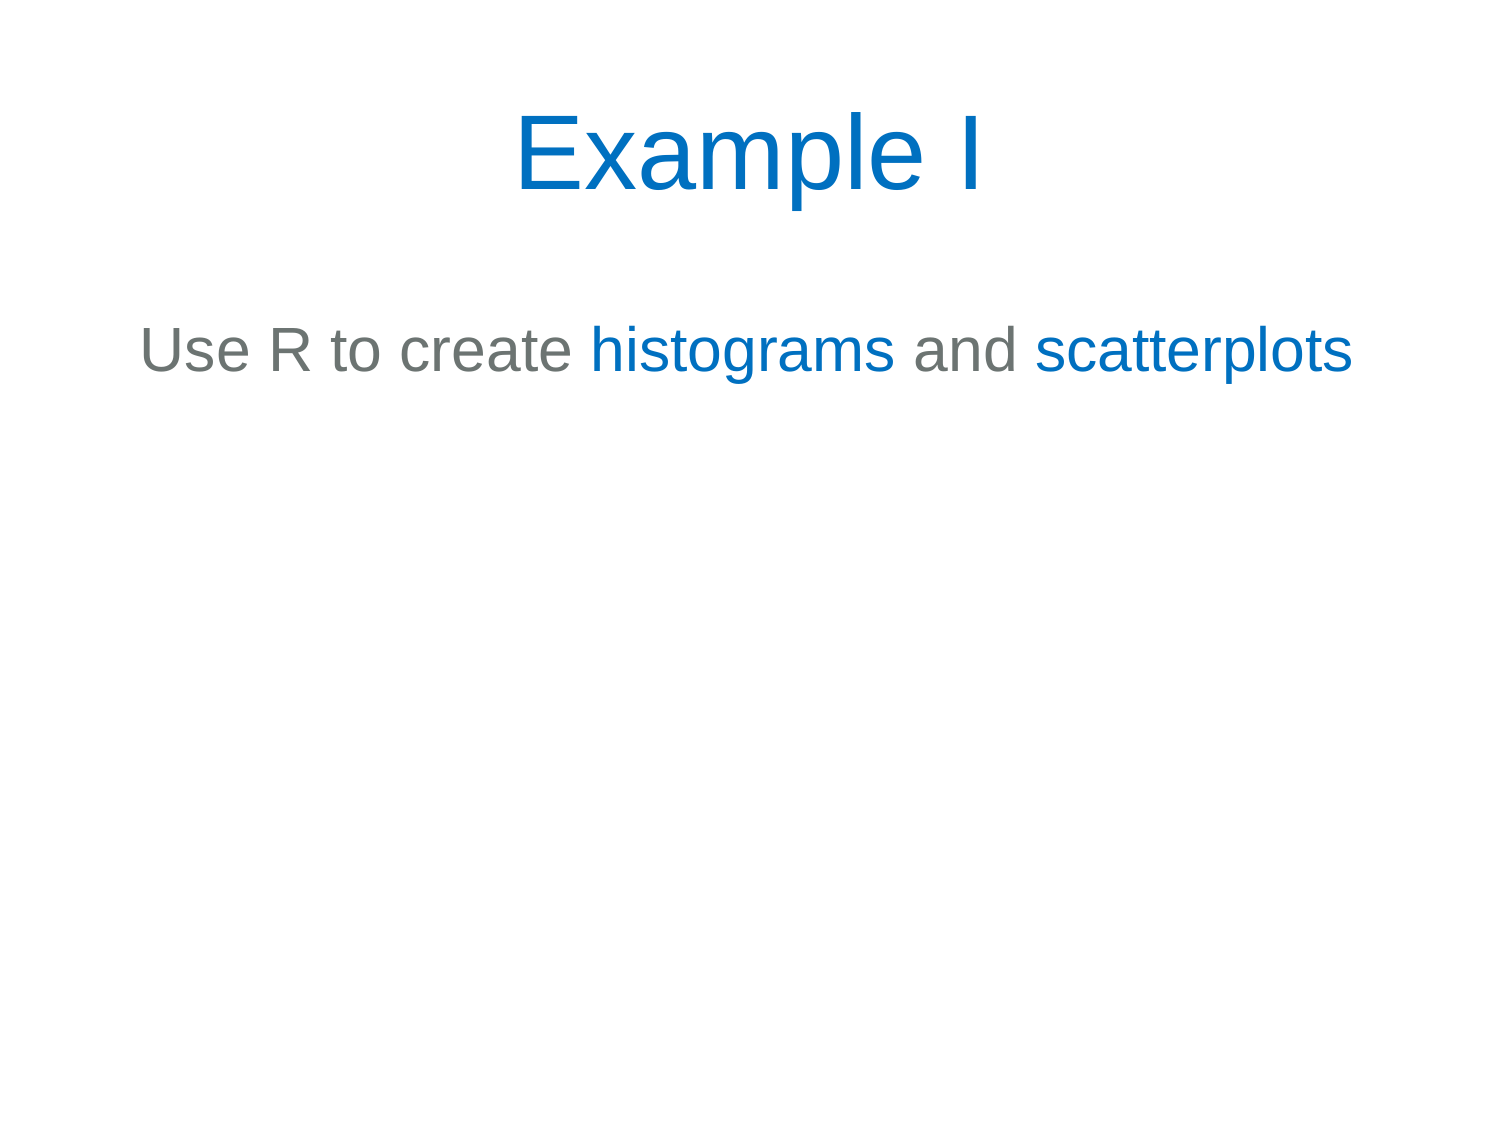

# Example I
Use R to create histograms and scatterplots